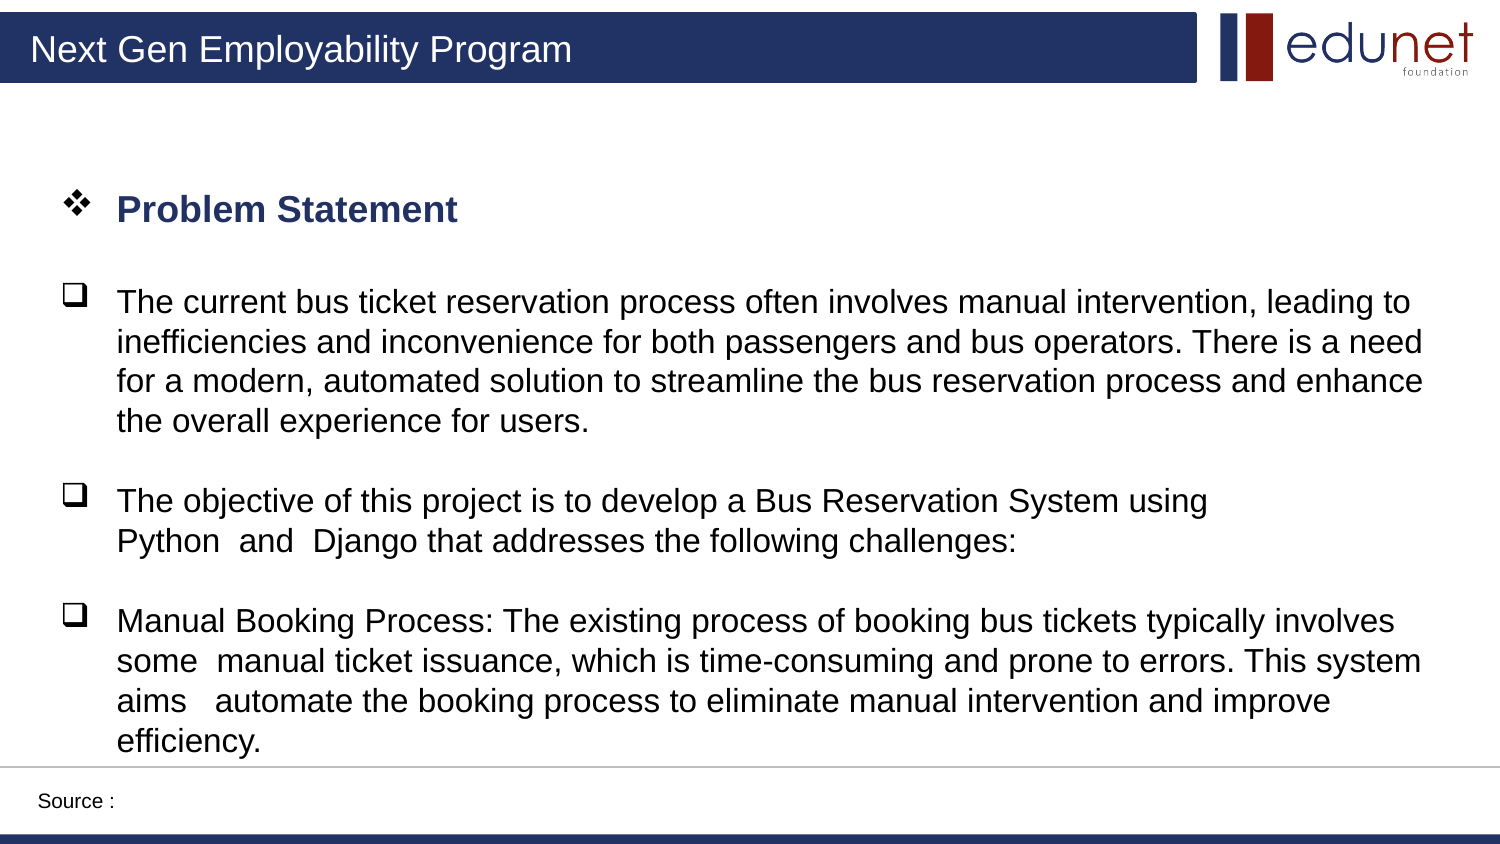

Problem Statement
The current bus ticket reservation process often involves manual intervention, leading to inefficiencies and inconvenience for both passengers and bus operators. There is a need for a modern, automated solution to streamline the bus reservation process and enhance the overall experience for users.

The objective of this project is to develop a Bus Reservation System using Python  and  Django that addresses the following challenges:

Manual Booking Process: The existing process of booking bus tickets typically involves    some  manual ticket issuance, which is time-consuming and prone to errors. This system  aims   automate the booking process to eliminate manual intervention and improve  efficiency.

Source :